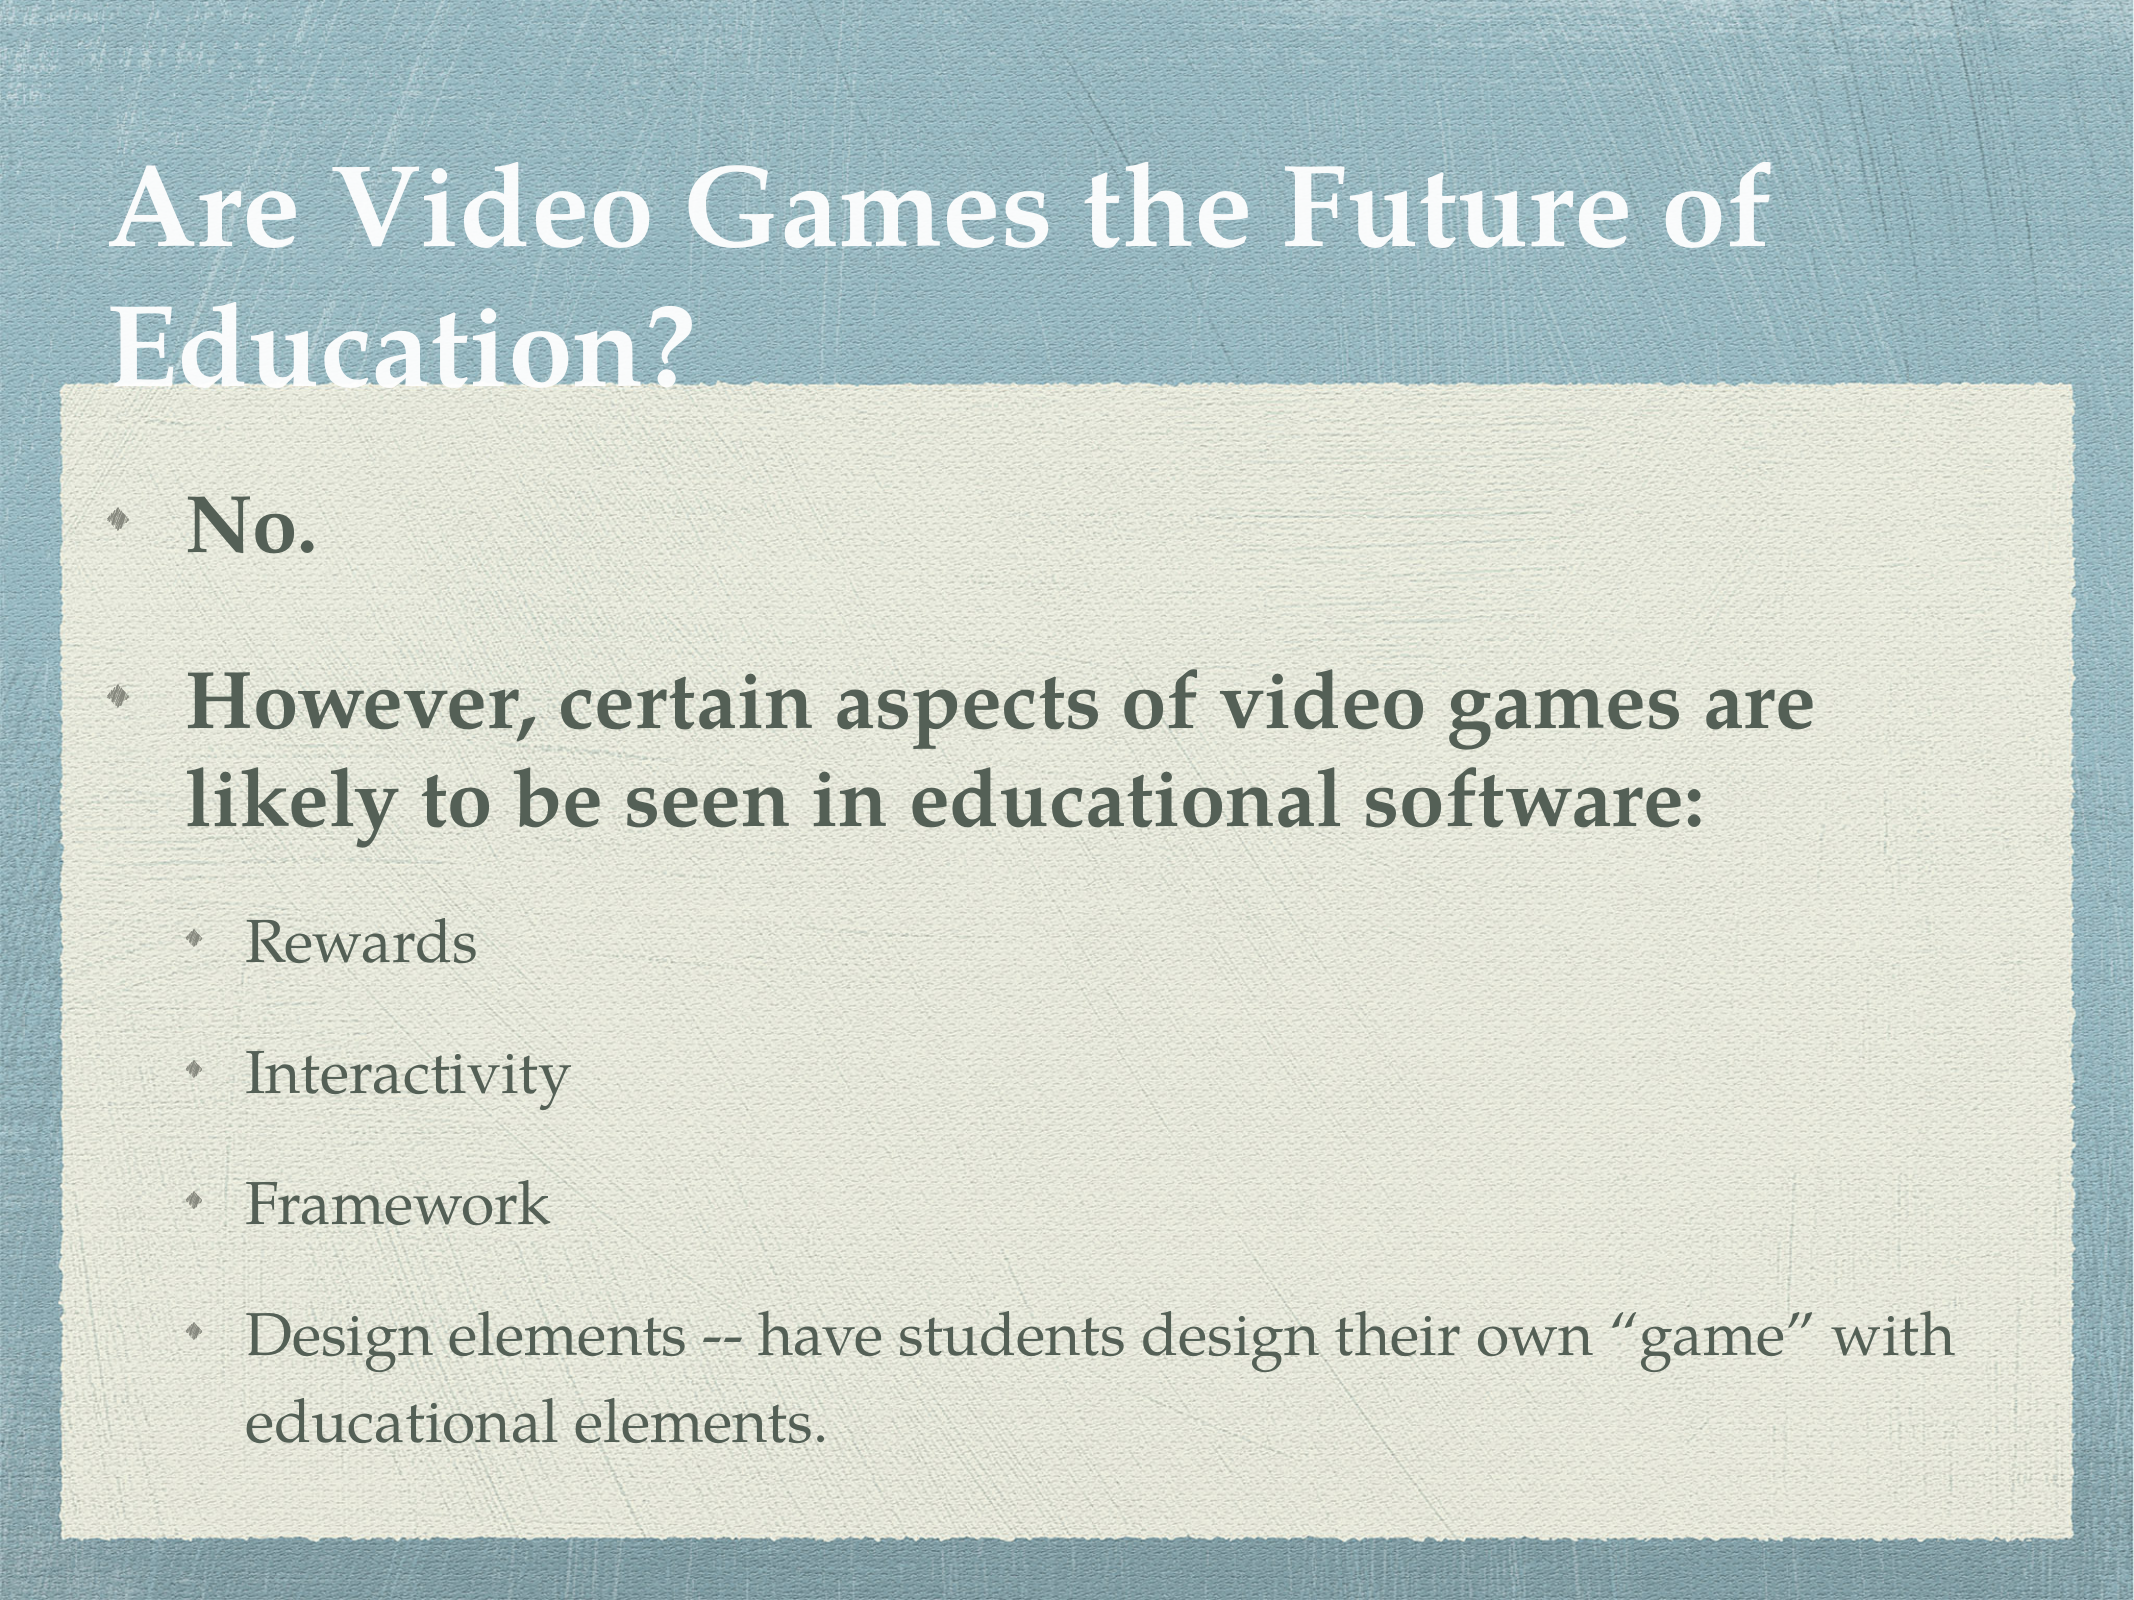

# Are Video Games the Future of Education?
No.
However, certain aspects of video games are likely to be seen in educational software:
Rewards
Interactivity
Framework
Design elements -- have students design their own “game” with educational elements.